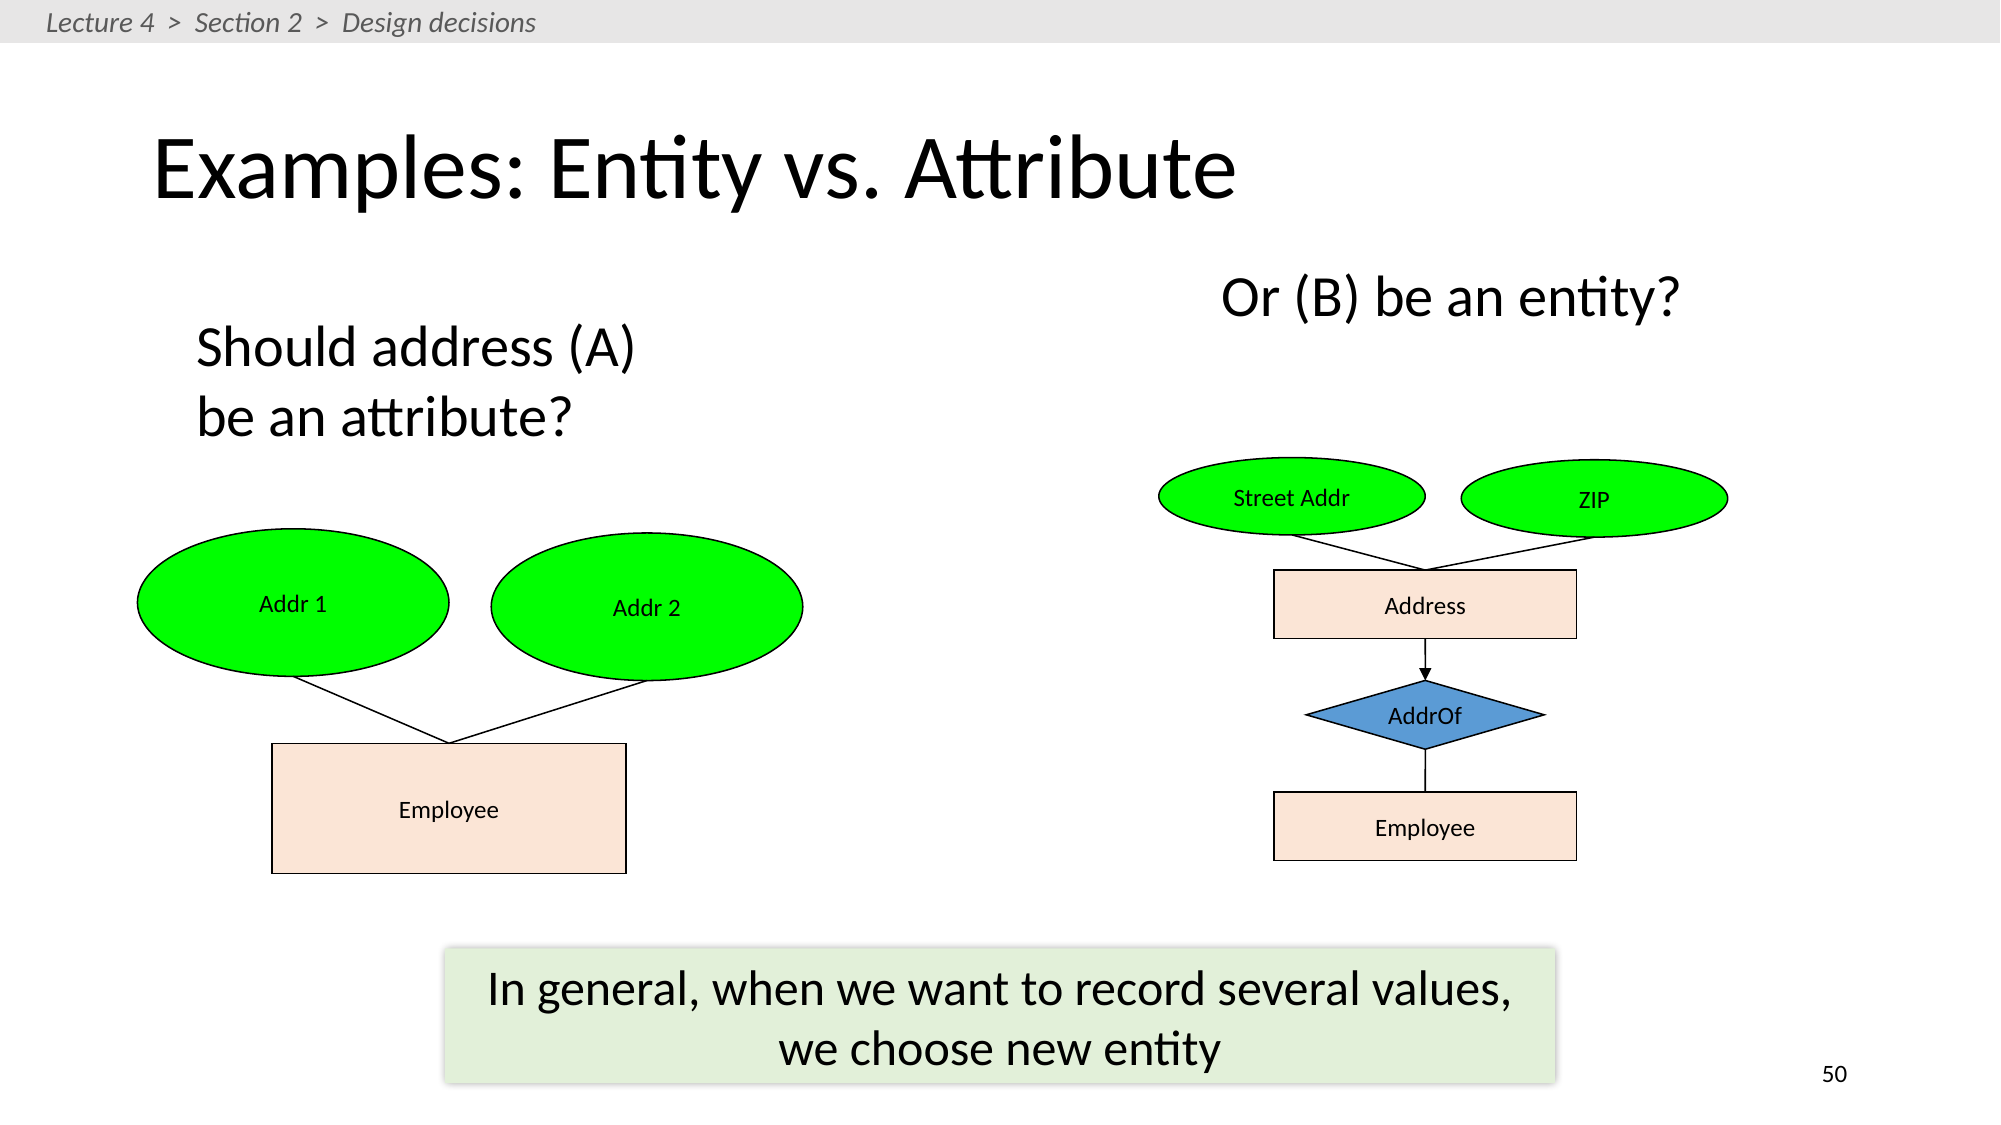

Lecture 4  >  Section 2  >  Design decisions
# Examples: Entity vs. Attribute
Or (B) be an entity?
Should address (A) be an attribute?
Street Addr
ZIP
Address
AddrOf
Employee
Addr 1
Addr 2
Employee
In general, when we want to record several values, we choose new entity
50